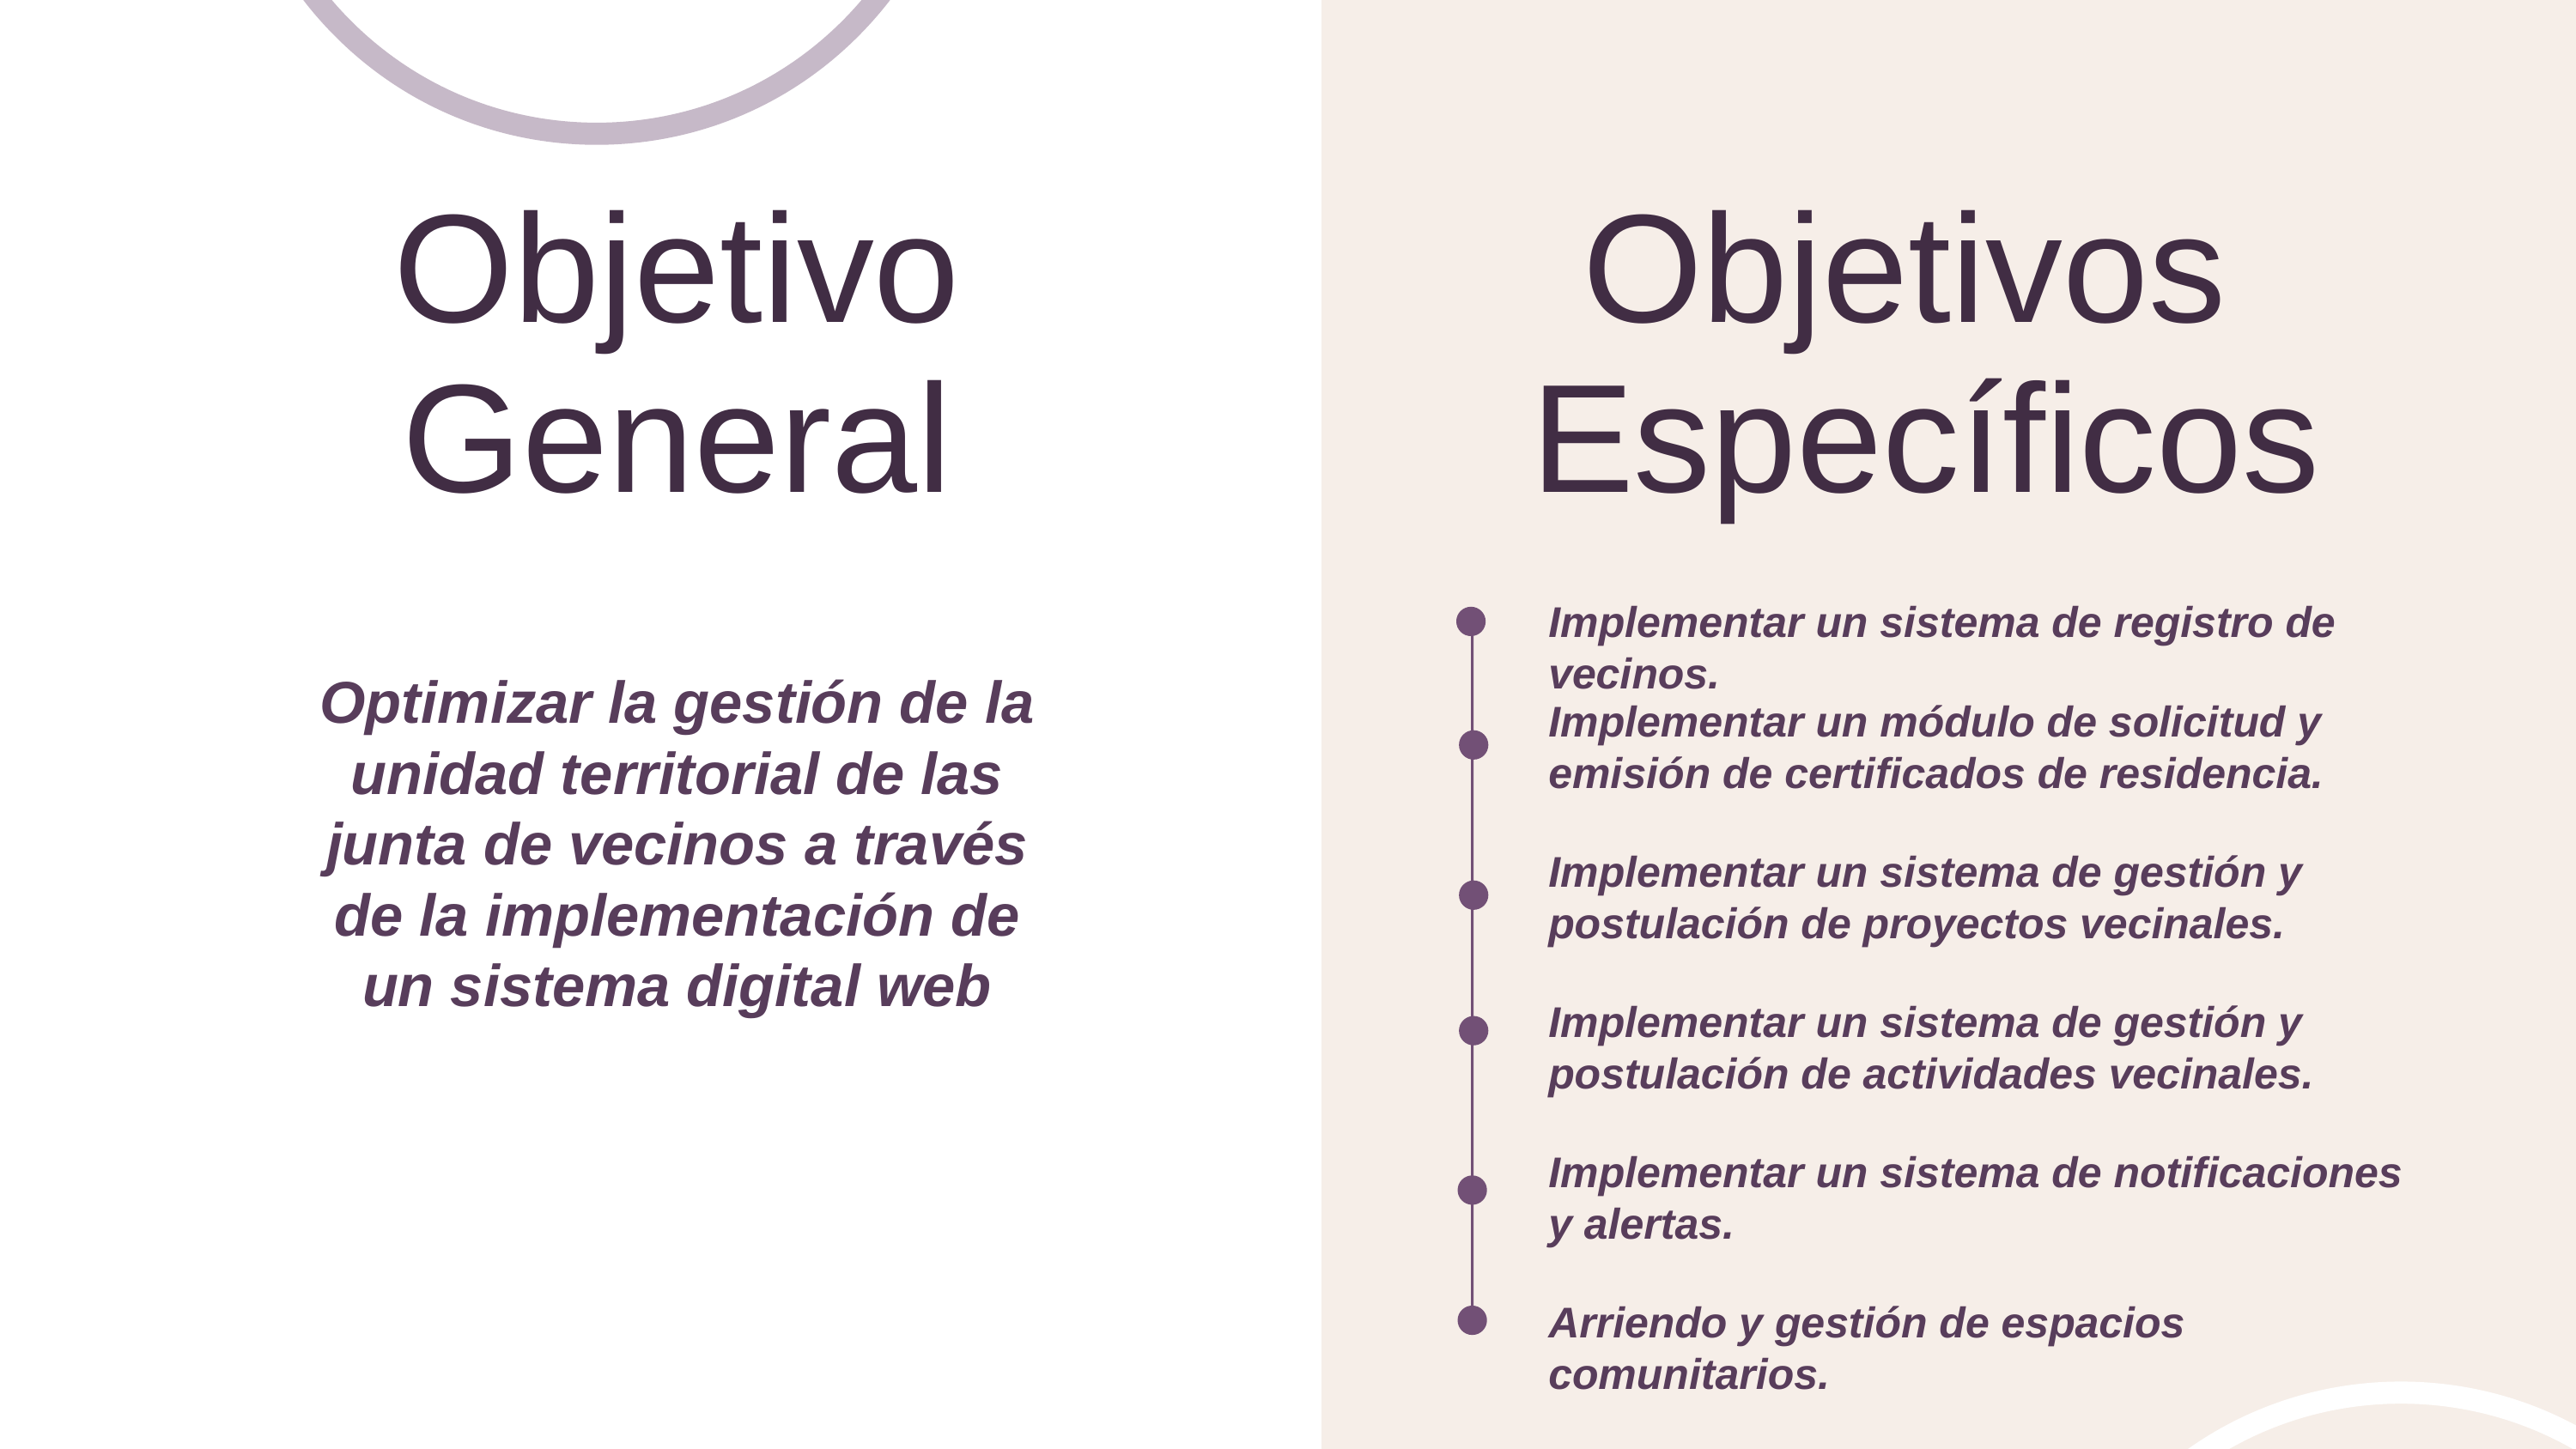

Objetivo
General
Objetivos
Específicos
Implementar un sistema de registro de vecinos.

Optimizar la gestión de la unidad territorial de las junta de vecinos a través de la implementación de un sistema digital web
Implementar un módulo de solicitud y emisión de certificados de residencia.

Implementar un sistema de gestión y postulación de proyectos vecinales.

Implementar un sistema de gestión y postulación de actividades vecinales.

Implementar un sistema de notificaciones y alertas.

Arriendo y gestión de espacios comunitarios.